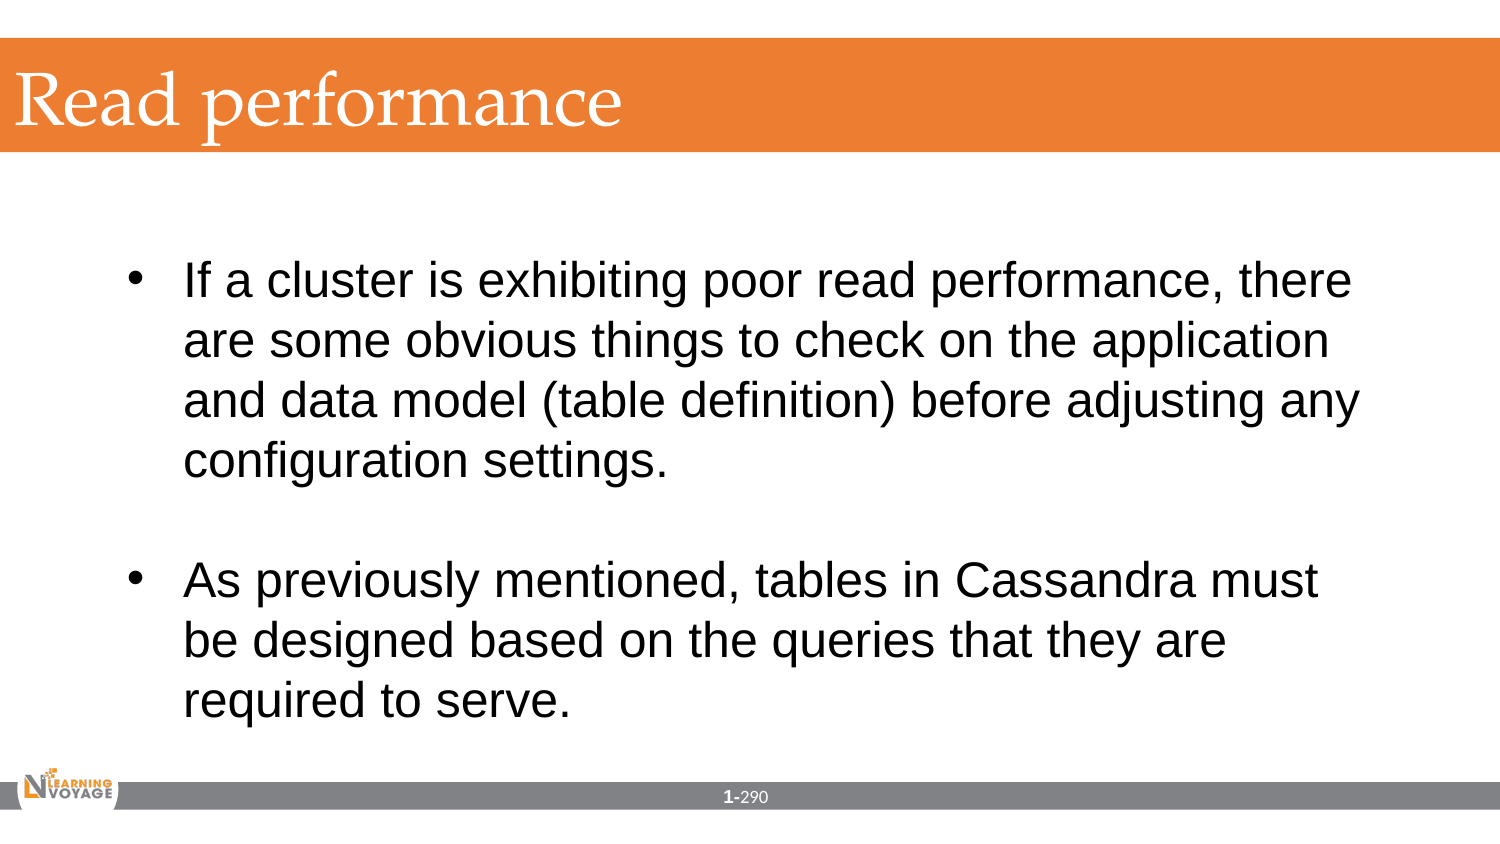

Read performance
If a cluster is exhibiting poor read performance, there are some obvious things to check on the application and data model (table definition) before adjusting any configuration settings.

As previously mentioned, tables in Cassandra must be designed based on the queries that they are required to serve.
1-290